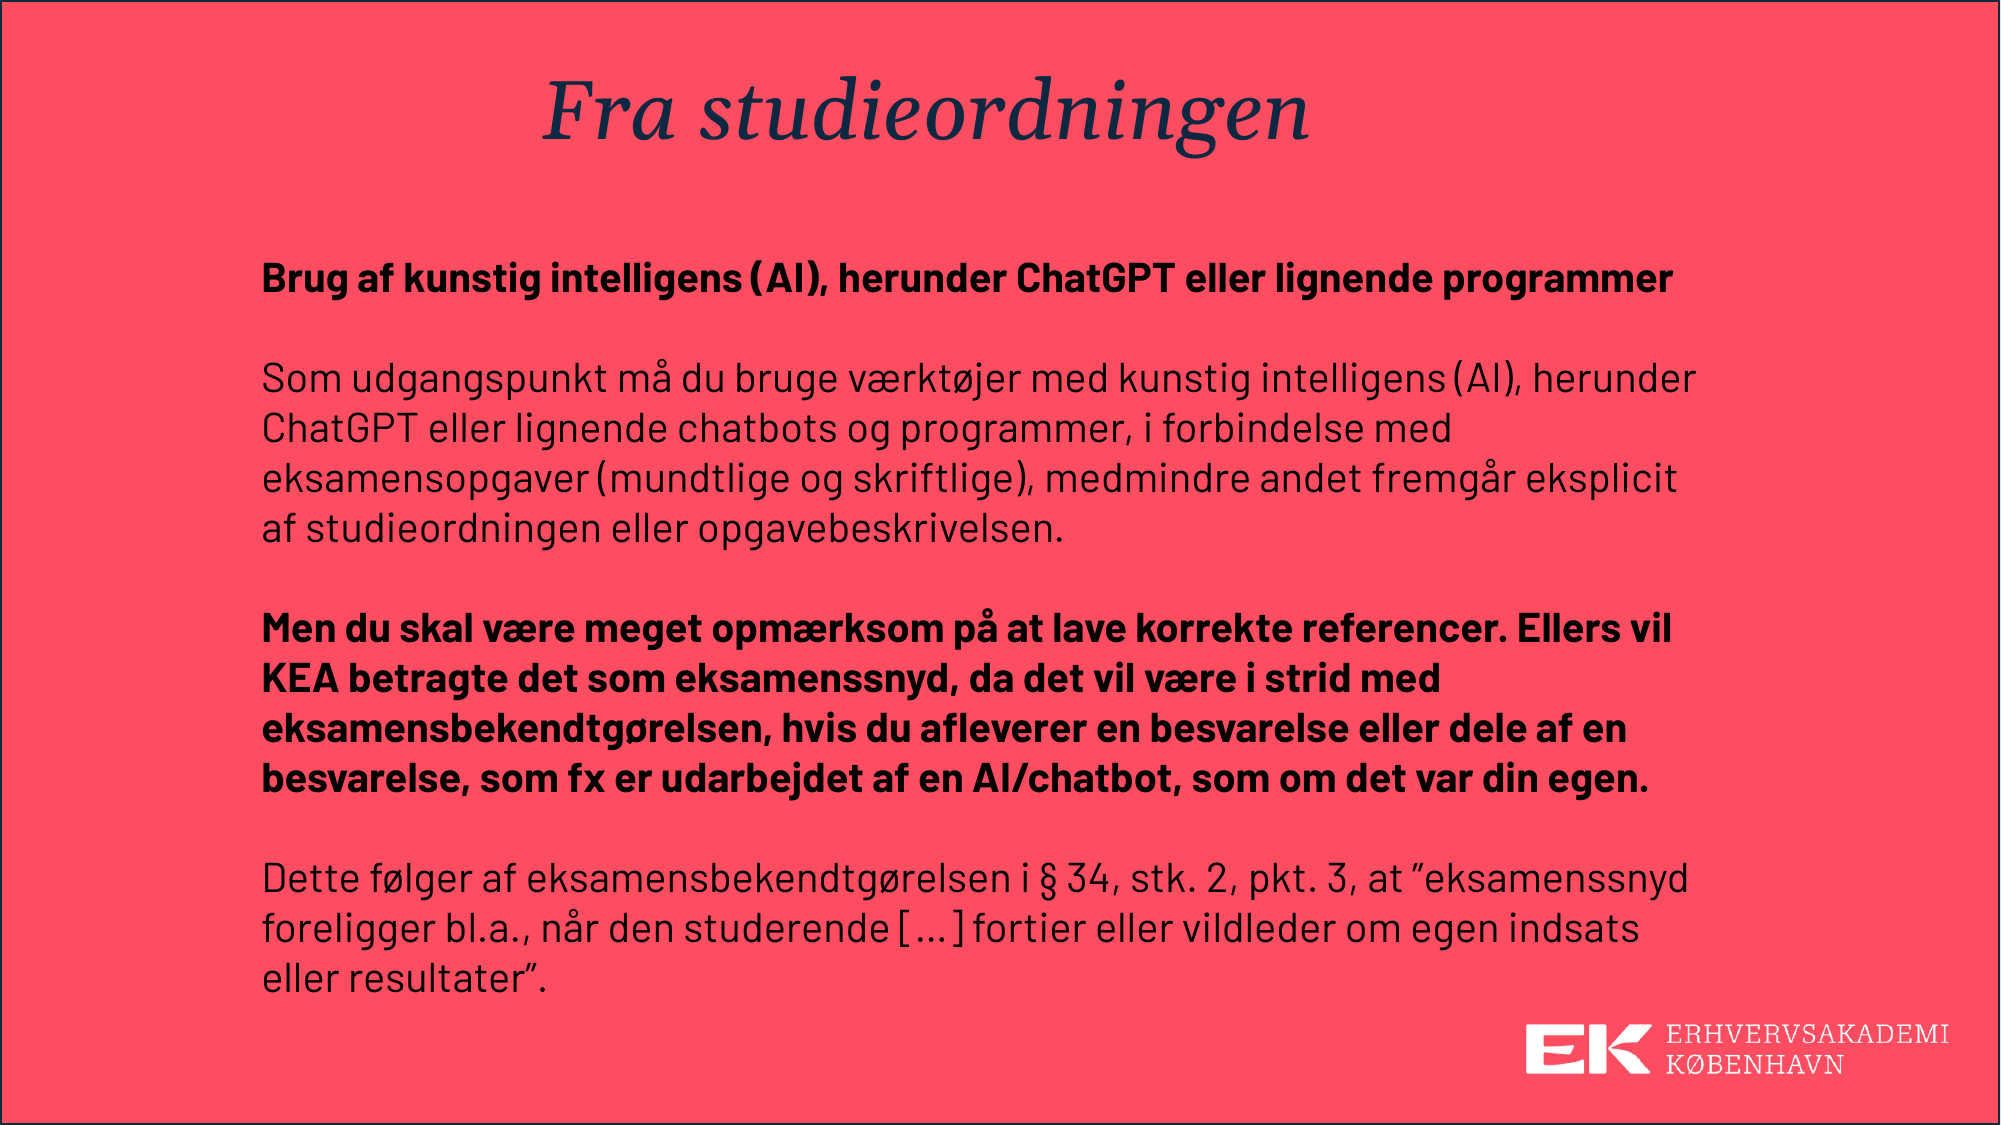

# Fra studieordningen
Brug af kunstig intelligens (AI), herunder ChatGPT eller lignende programmer

Som udgangspunkt må du bruge værktøjer med kunstig intelligens (AI), herunder ChatGPT eller lignende chatbots og programmer, i forbindelse med eksamensopgaver (mundtlige og skriftlige), medmindre andet fremgår eksplicit af studieordningen eller opgavebeskrivelsen.

Men du skal være meget opmærksom på at lave korrekte referencer. Ellers vil KEA betragte det som eksamenssnyd, da det vil være i strid med eksamensbekendtgørelsen, hvis du afleverer en besvarelse eller dele af en besvarelse, som fx er udarbejdet af en AI/chatbot, som om det var din egen.

Dette følger af eksamensbekendtgørelsen i § 34, stk. 2, pkt. 3, at ”eksamenssnyd foreligger bl.a., når den studerende […] fortier eller vildleder om egen indsats eller resultater”.